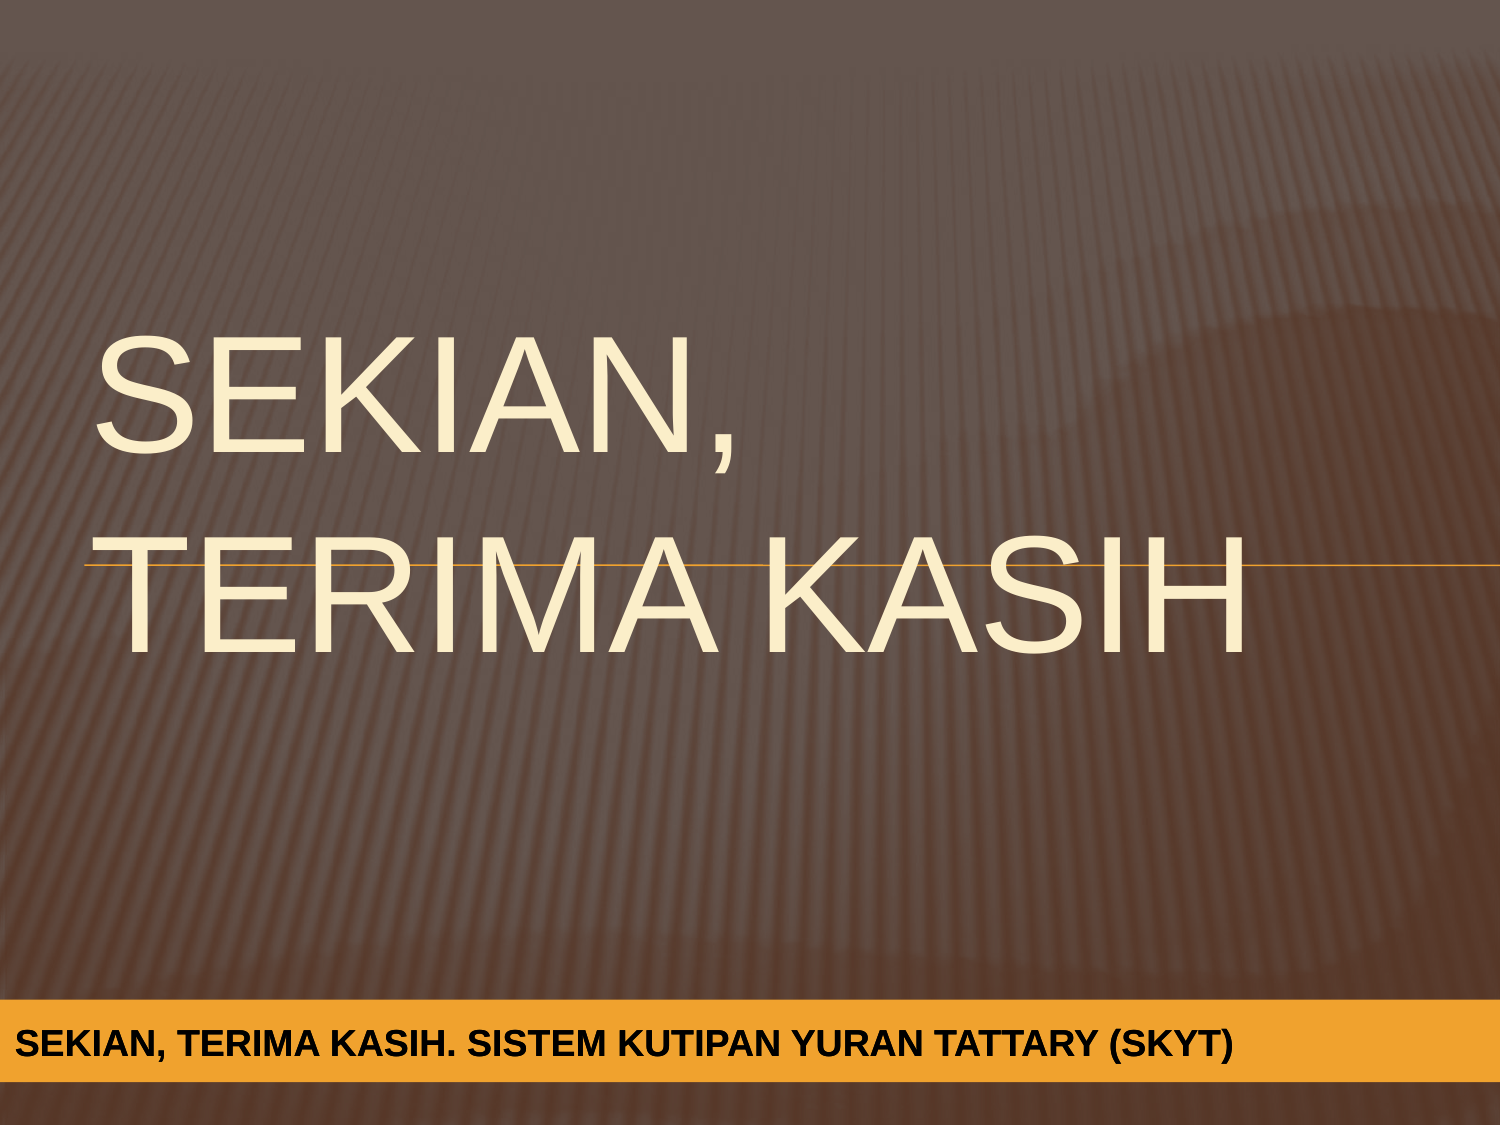

# SEKIAN, TERIMA KASIH

SEKIAN, TERIMA KASIH. SISTEM KUTIPAN YURAN TATTARY (SKYT)
SEKIAN, TERIMA KASIH. SISTEM KUTIPAN YURAN TATTARY (SKYT)